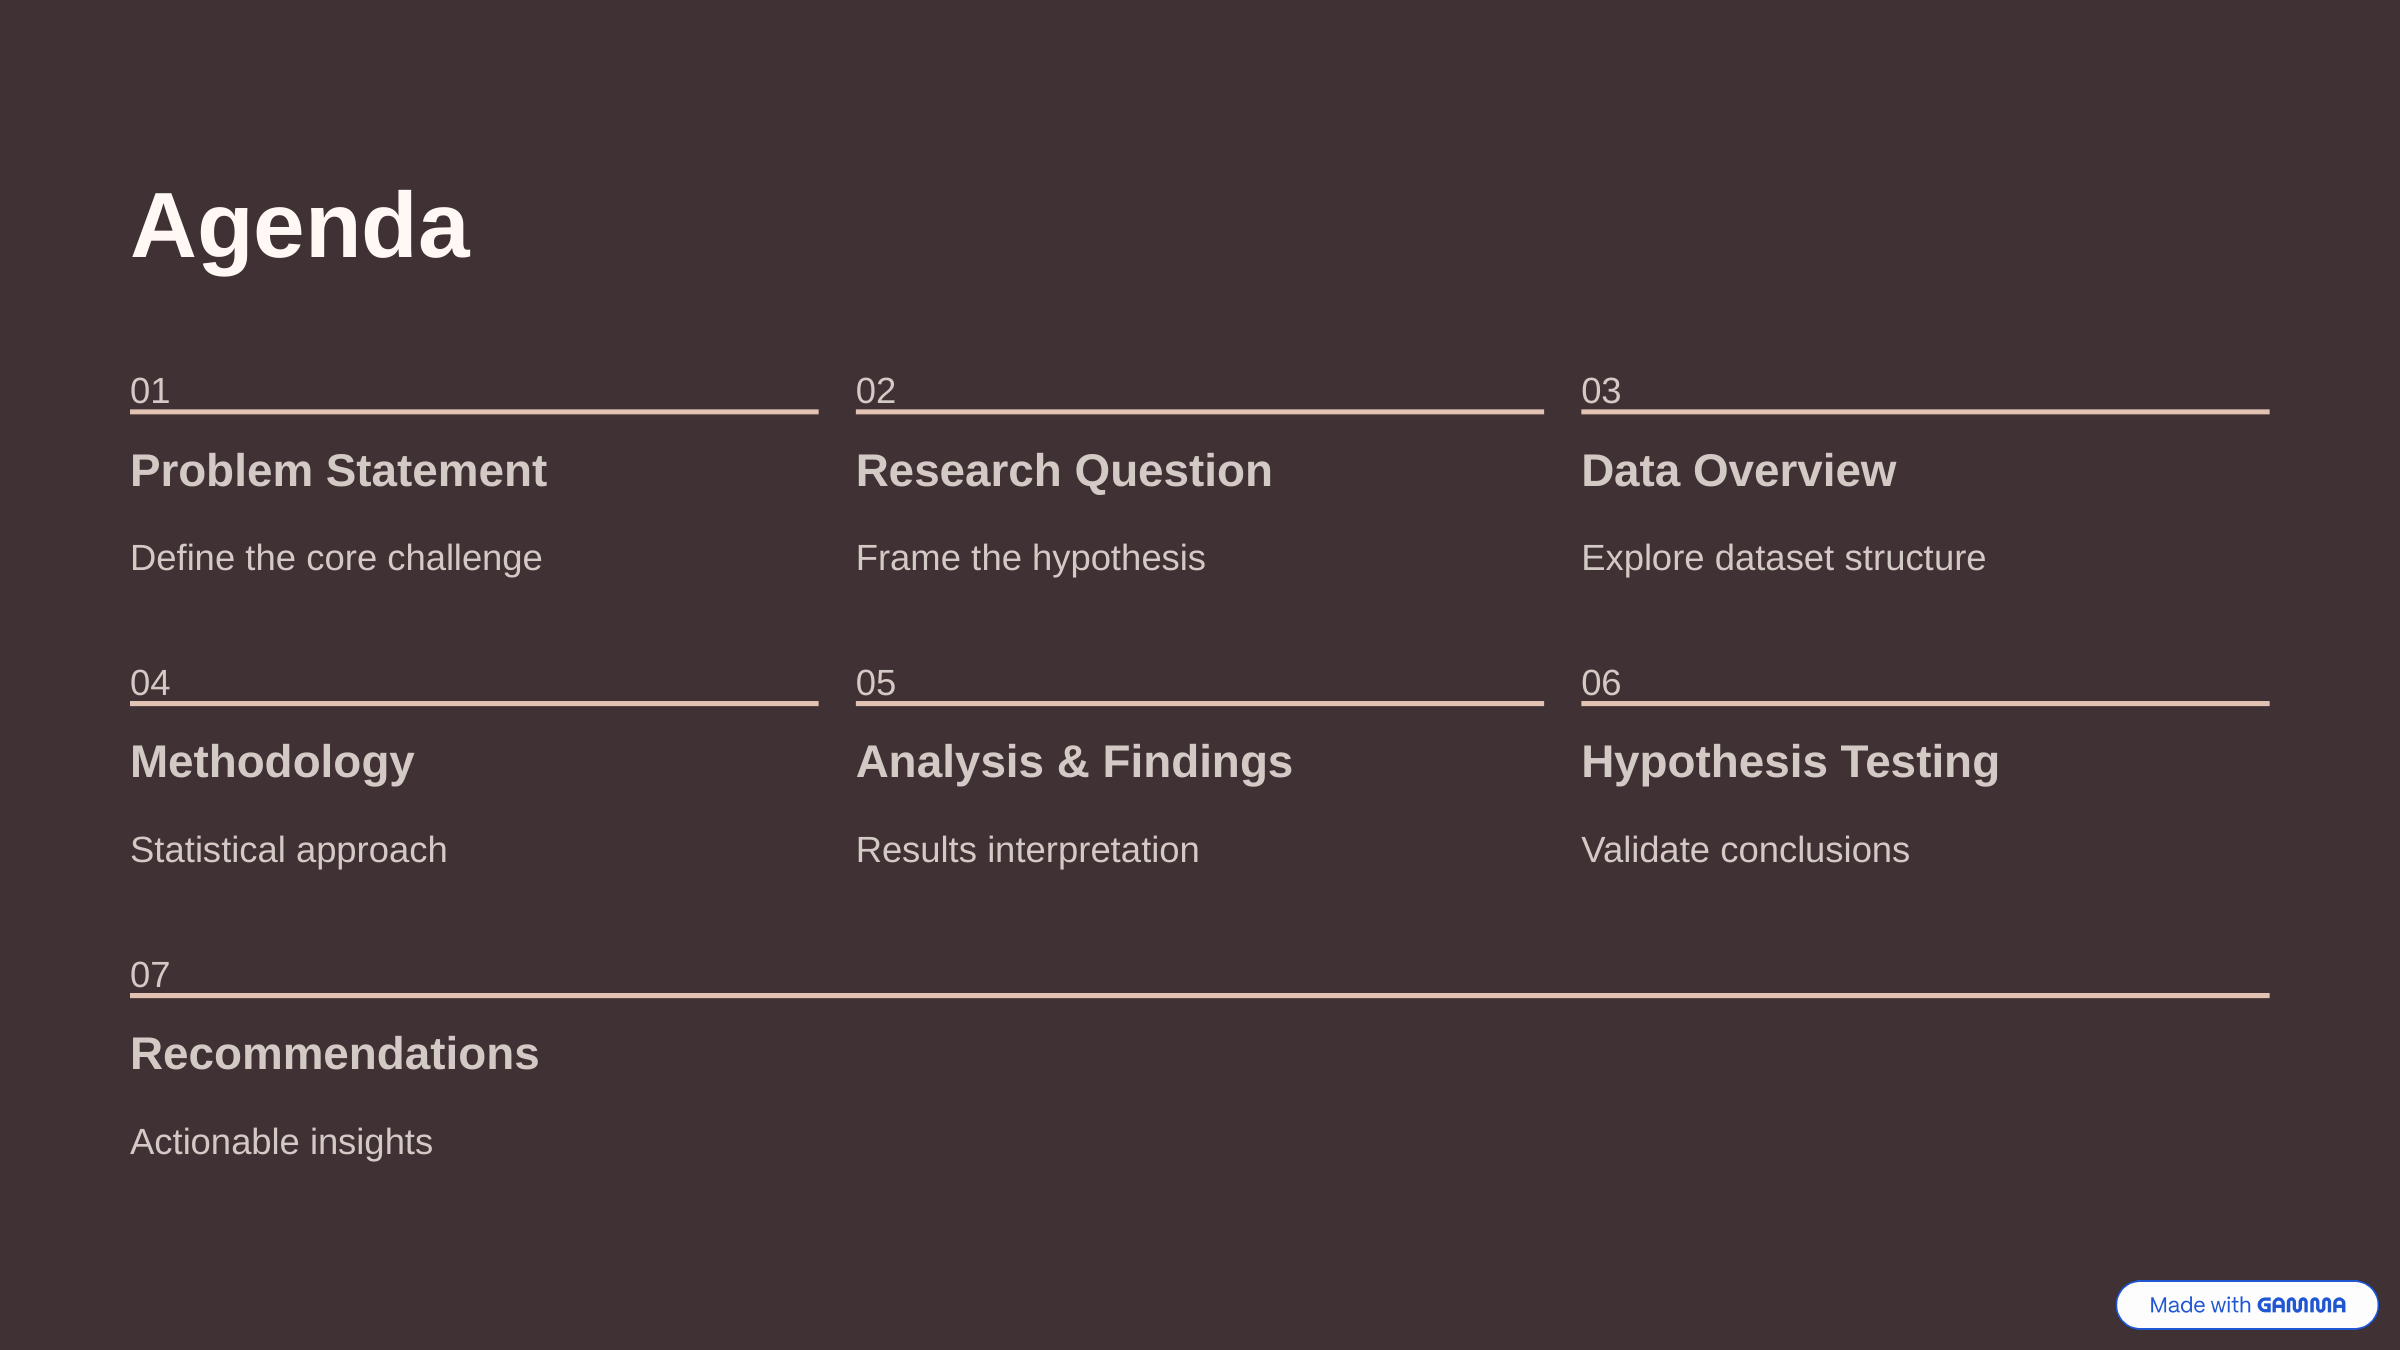

Agenda
01
02
03

Problem Statement
Research Question
Data Overview
Define the core challenge
Frame the hypothesis
Explore dataset structure
04
05
06

Methodology
Analysis & Findings
Hypothesis Testing
Statistical approach
Results interpretation
Validate conclusions
07

Recommendations
Actionable insights